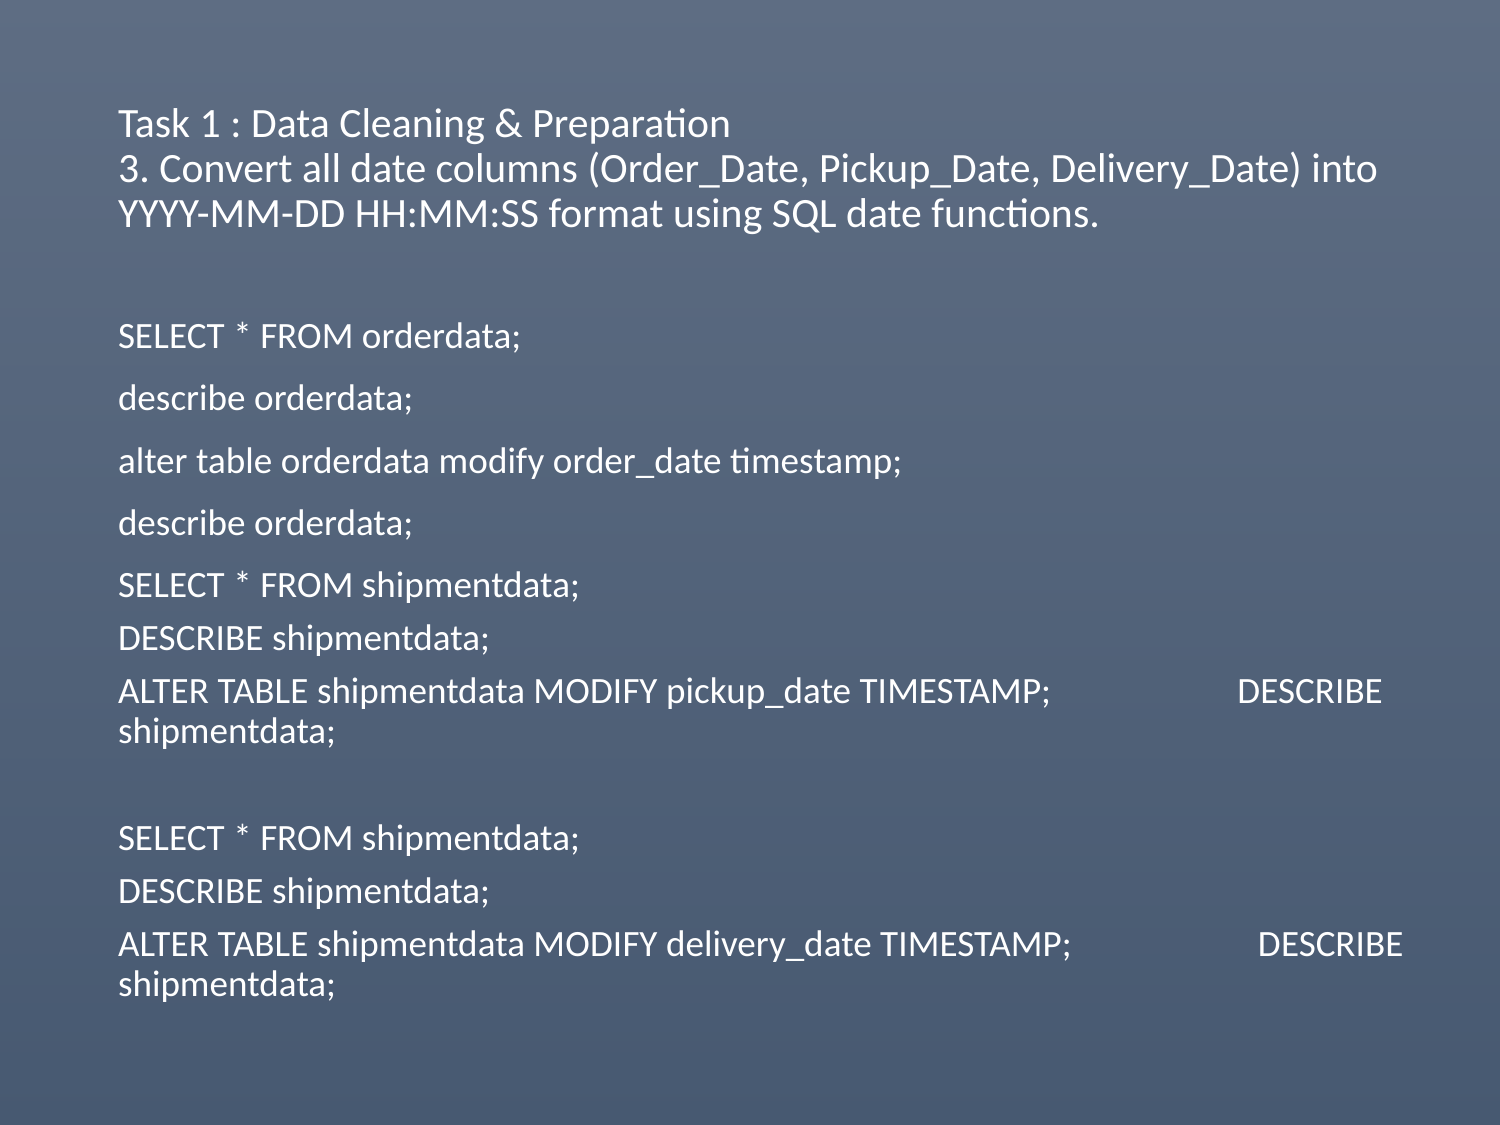

# Task 1 : Data Cleaning & Preparation 3. Convert all date columns (Order_Date, Pickup_Date, Delivery_Date) into YYYY-MM-DD HH:MM:SS format using SQL date functions.
SELECT * FROM orderdata;
describe orderdata;
alter table orderdata modify order_date timestamp;
describe orderdata;
SELECT * FROM shipmentdata;
DESCRIBE shipmentdata;
ALTER TABLE shipmentdata MODIFY pickup_date TIMESTAMP;                      DESCRIBE shipmentdata;

SELECT * FROM shipmentdata;
DESCRIBE shipmentdata;
ALTER TABLE shipmentdata MODIFY delivery_date TIMESTAMP;                      DESCRIBE shipmentdata;